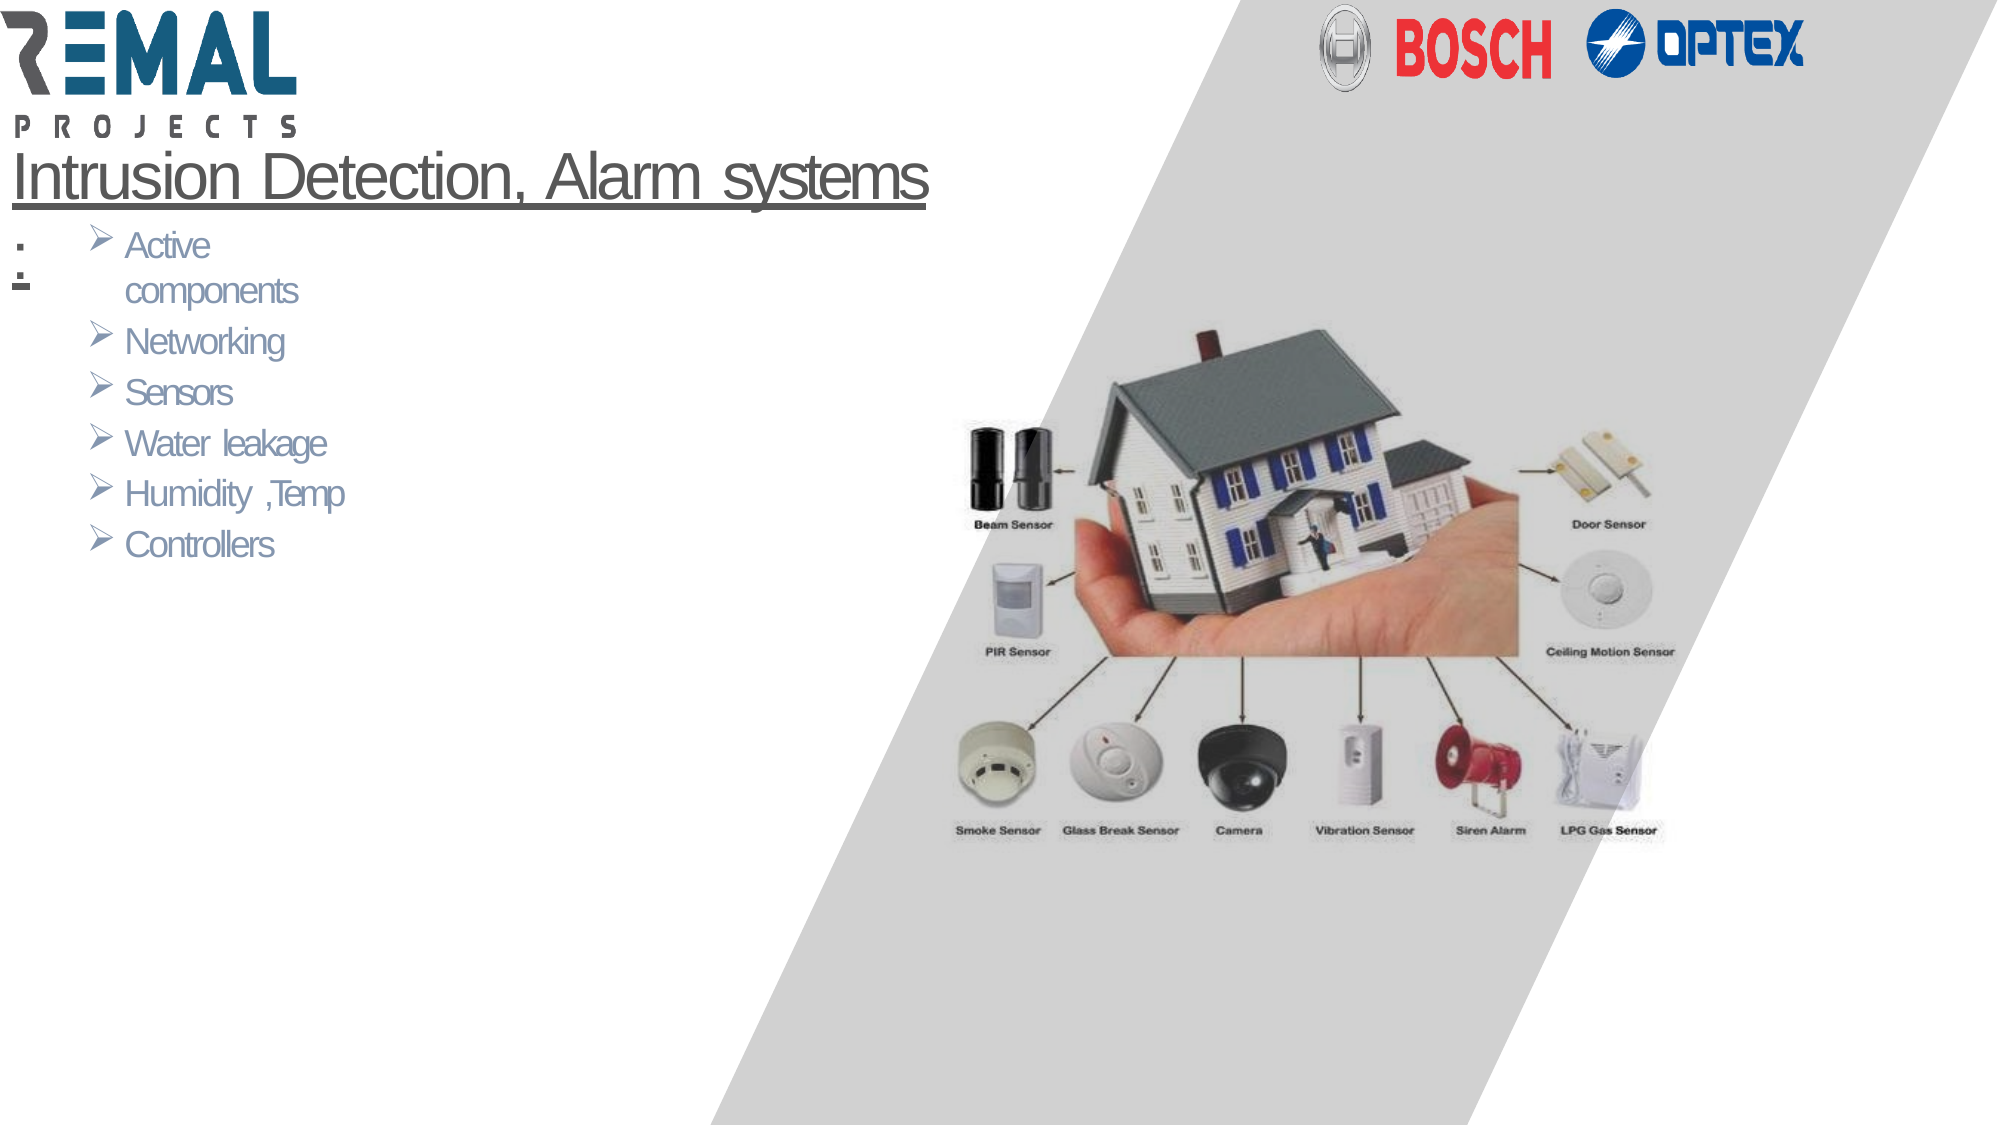

# Intrusion Detection, Alarm systems :
Active components
Networking
Sensors
Water leakage
Humidity ,Temp
Controllers